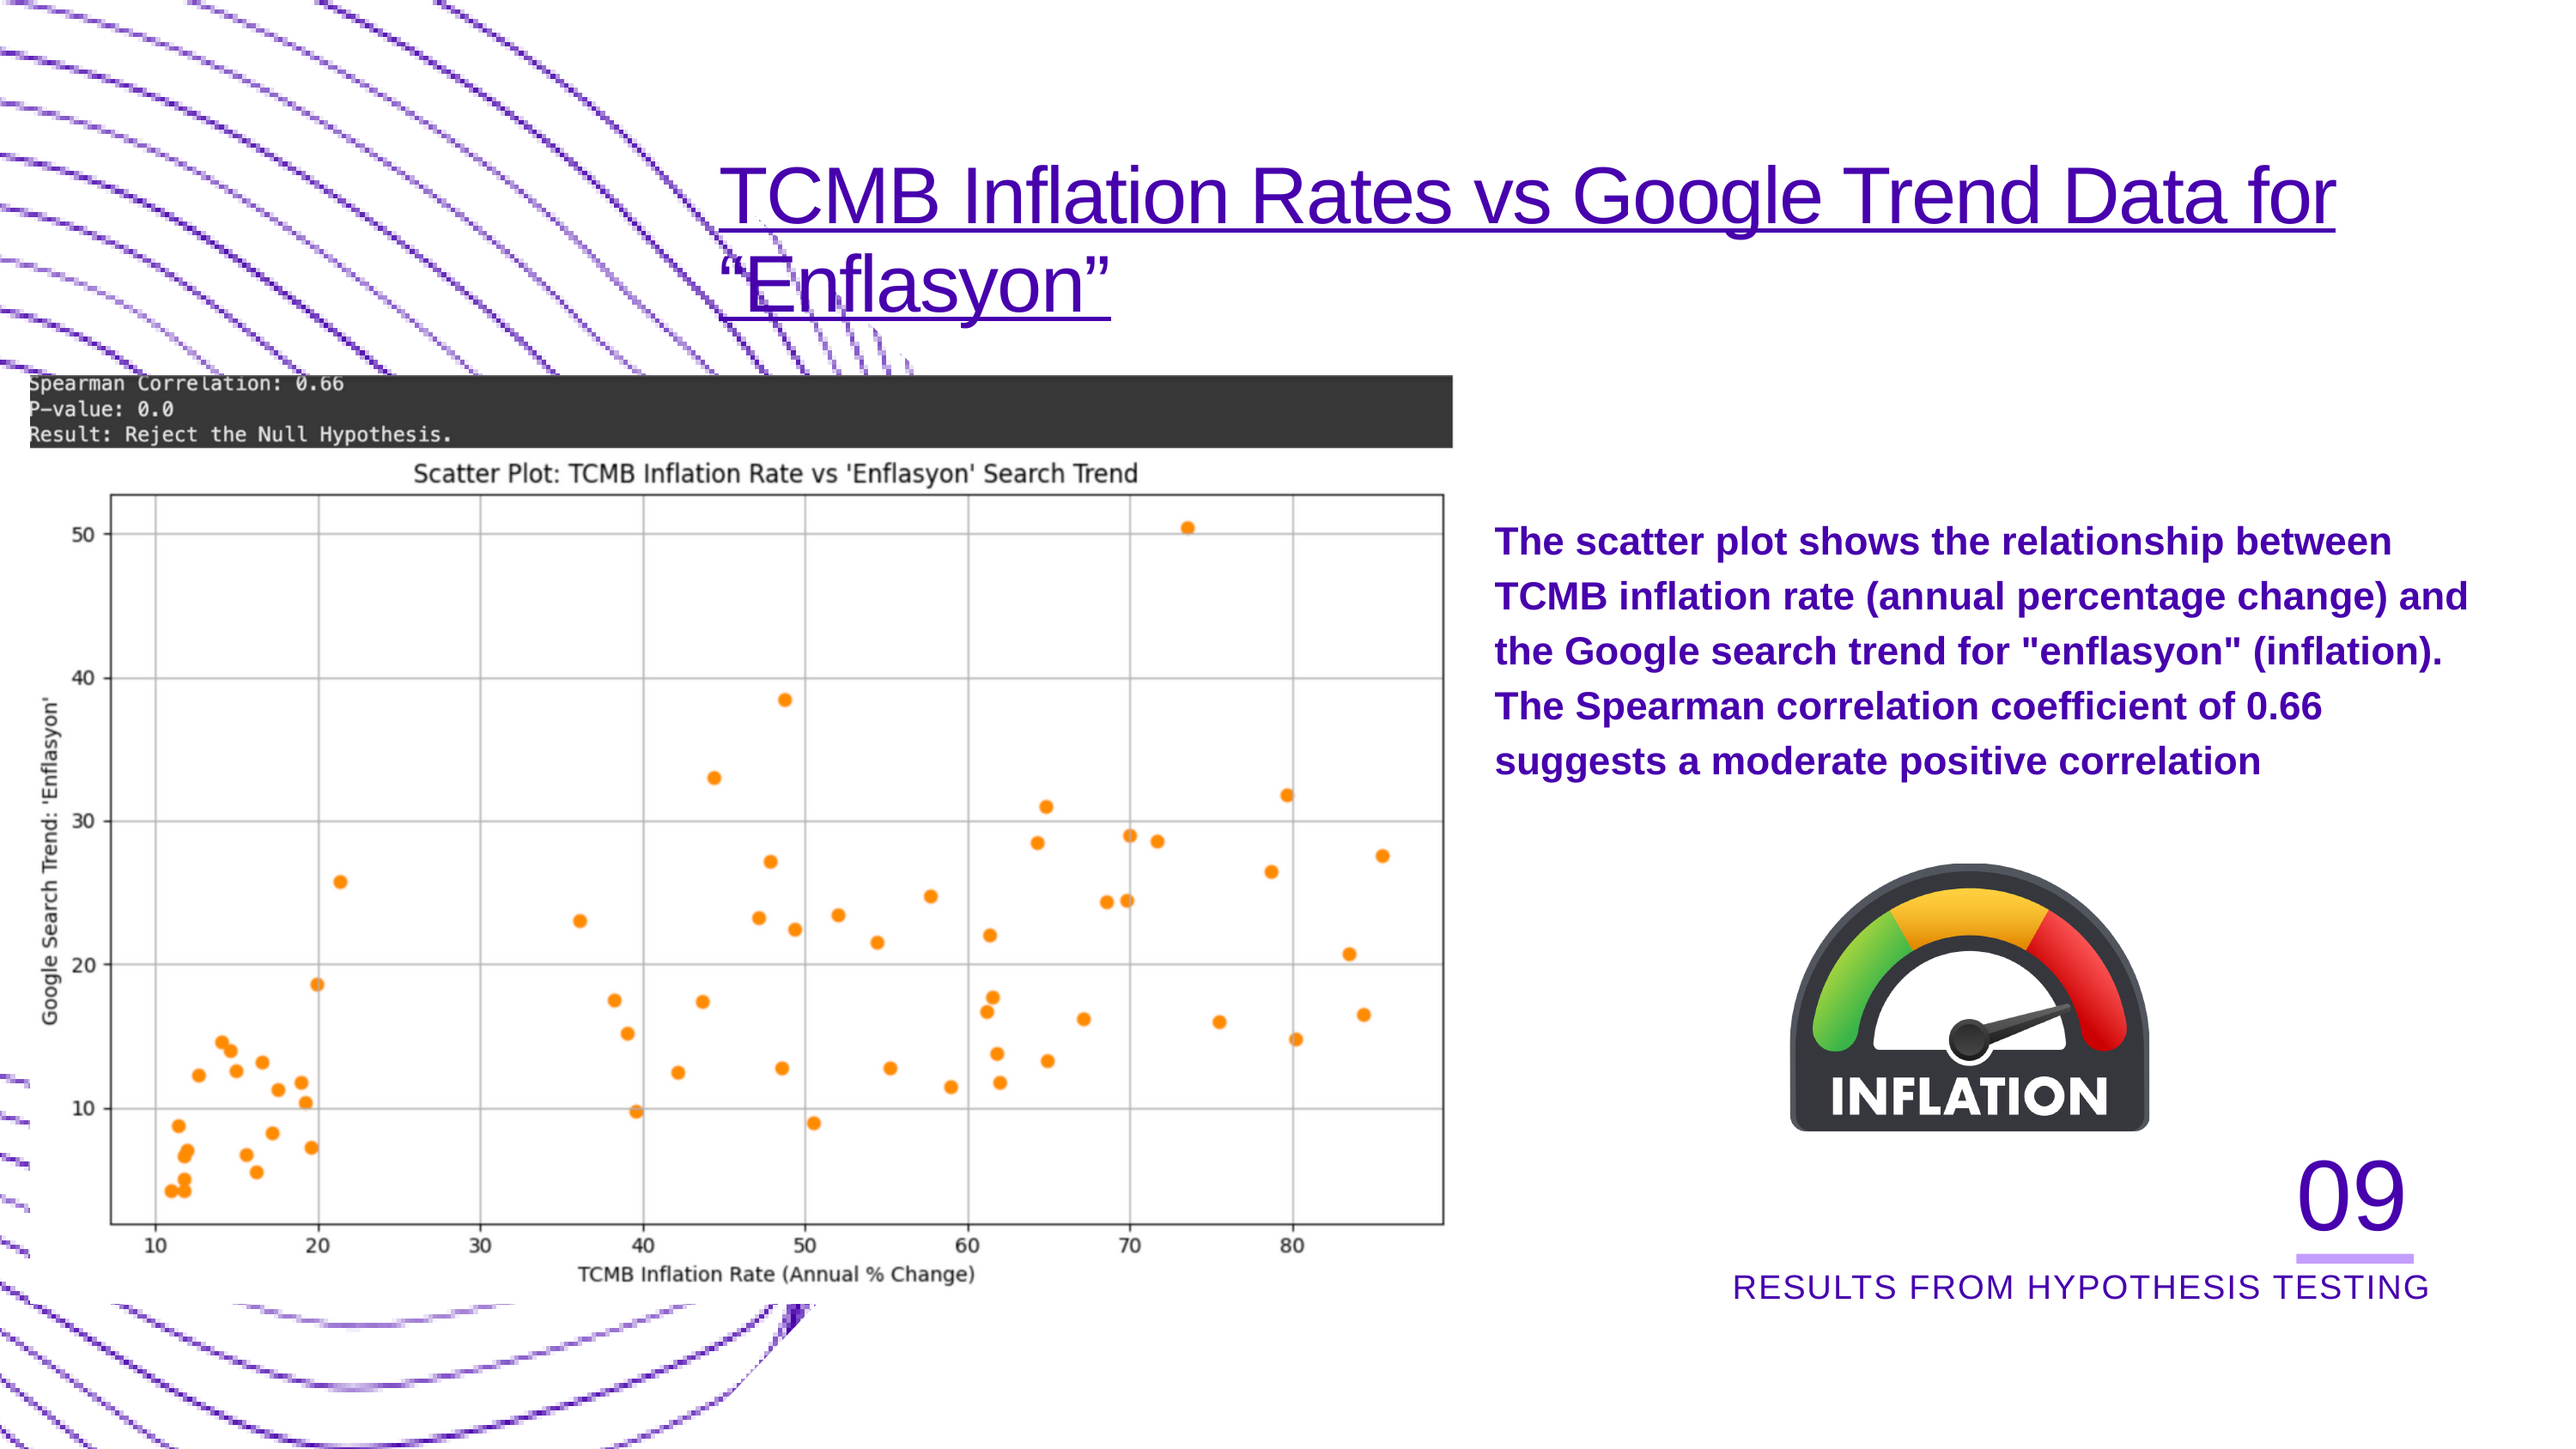

TCMB Inflation Rates vs Google Trend Data for “Enflasyon”

The scatter plot shows the relationship between TCMB inflation rate (annual percentage change) and the Google search trend for "enflasyon" (inflation). The Spearman correlation coefficient of 0.66 suggests a moderate positive correlation

09

RESULTS FROM HYPOTHESIS TESTING